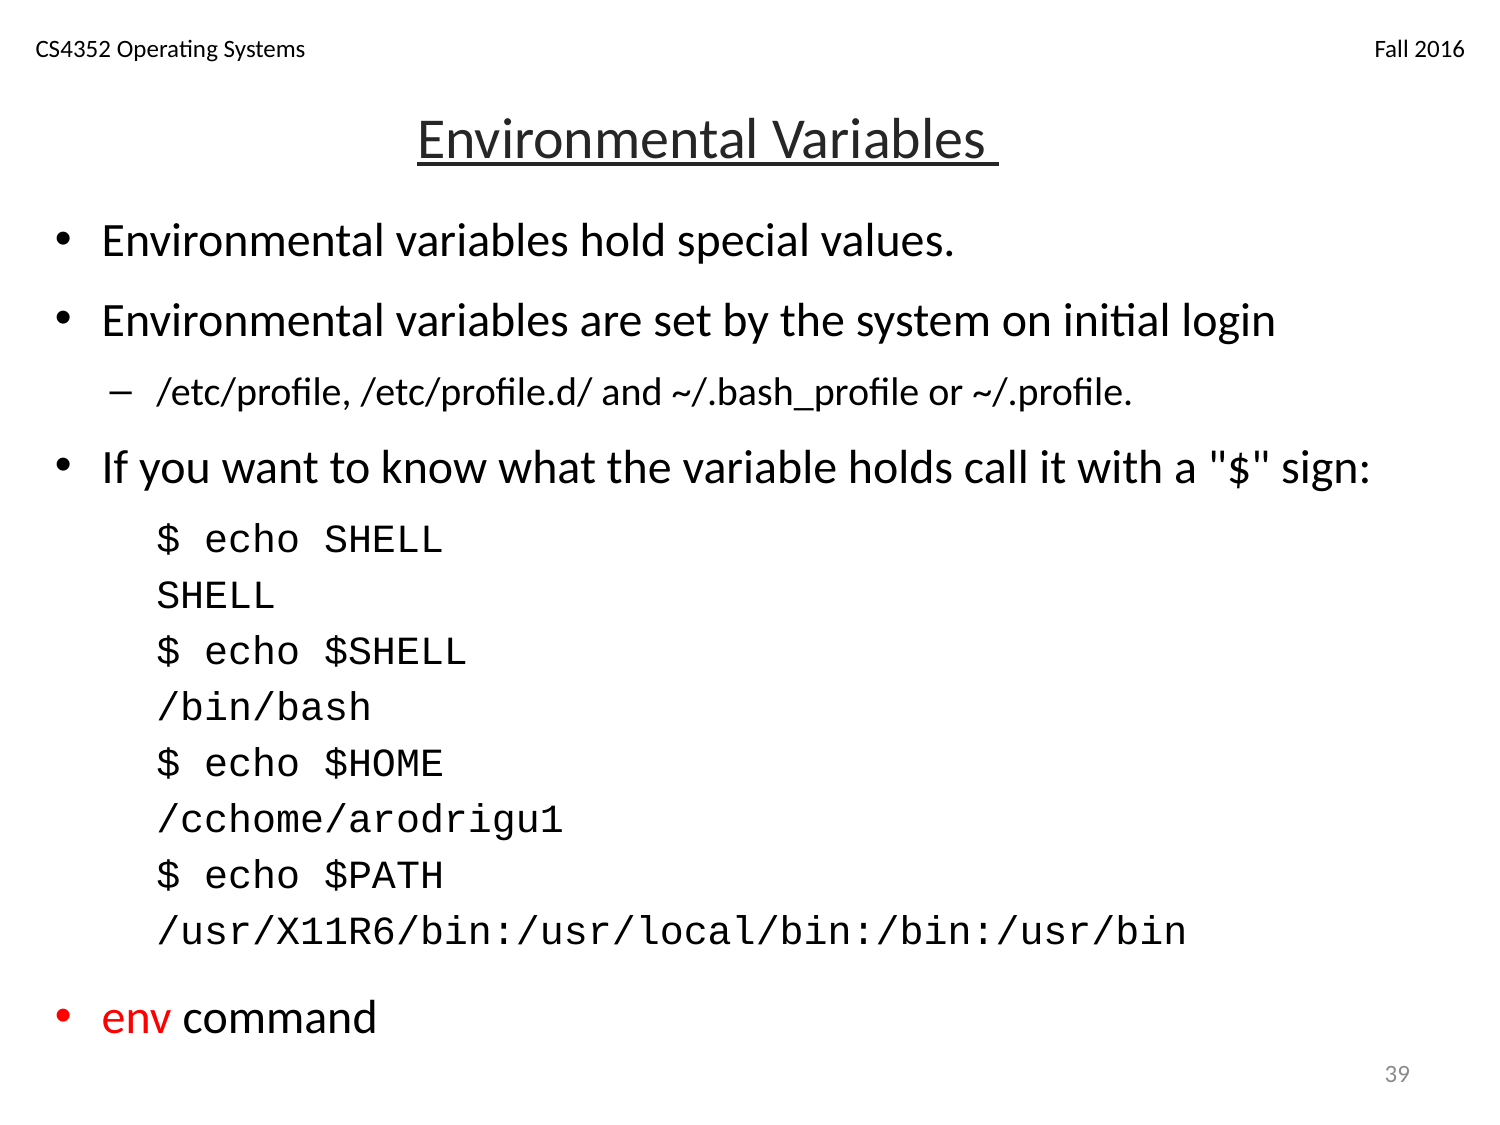

# Environmental Variables
Environmental variables hold special values.
Environmental variables are set by the system on initial login
/etc/profile, /etc/profile.d/ and ~/.bash_profile or ~/.profile.
If you want to know what the variable holds call it with a "$" sign:
	$ echo SHELL
	SHELL
	$ echo $SHELL
	/bin/bash
	$ echo $HOME
	/cchome/arodrigu1
	$ echo $PATH
	/usr/X11R6/bin:/usr/local/bin:/bin:/usr/bin
env command
39